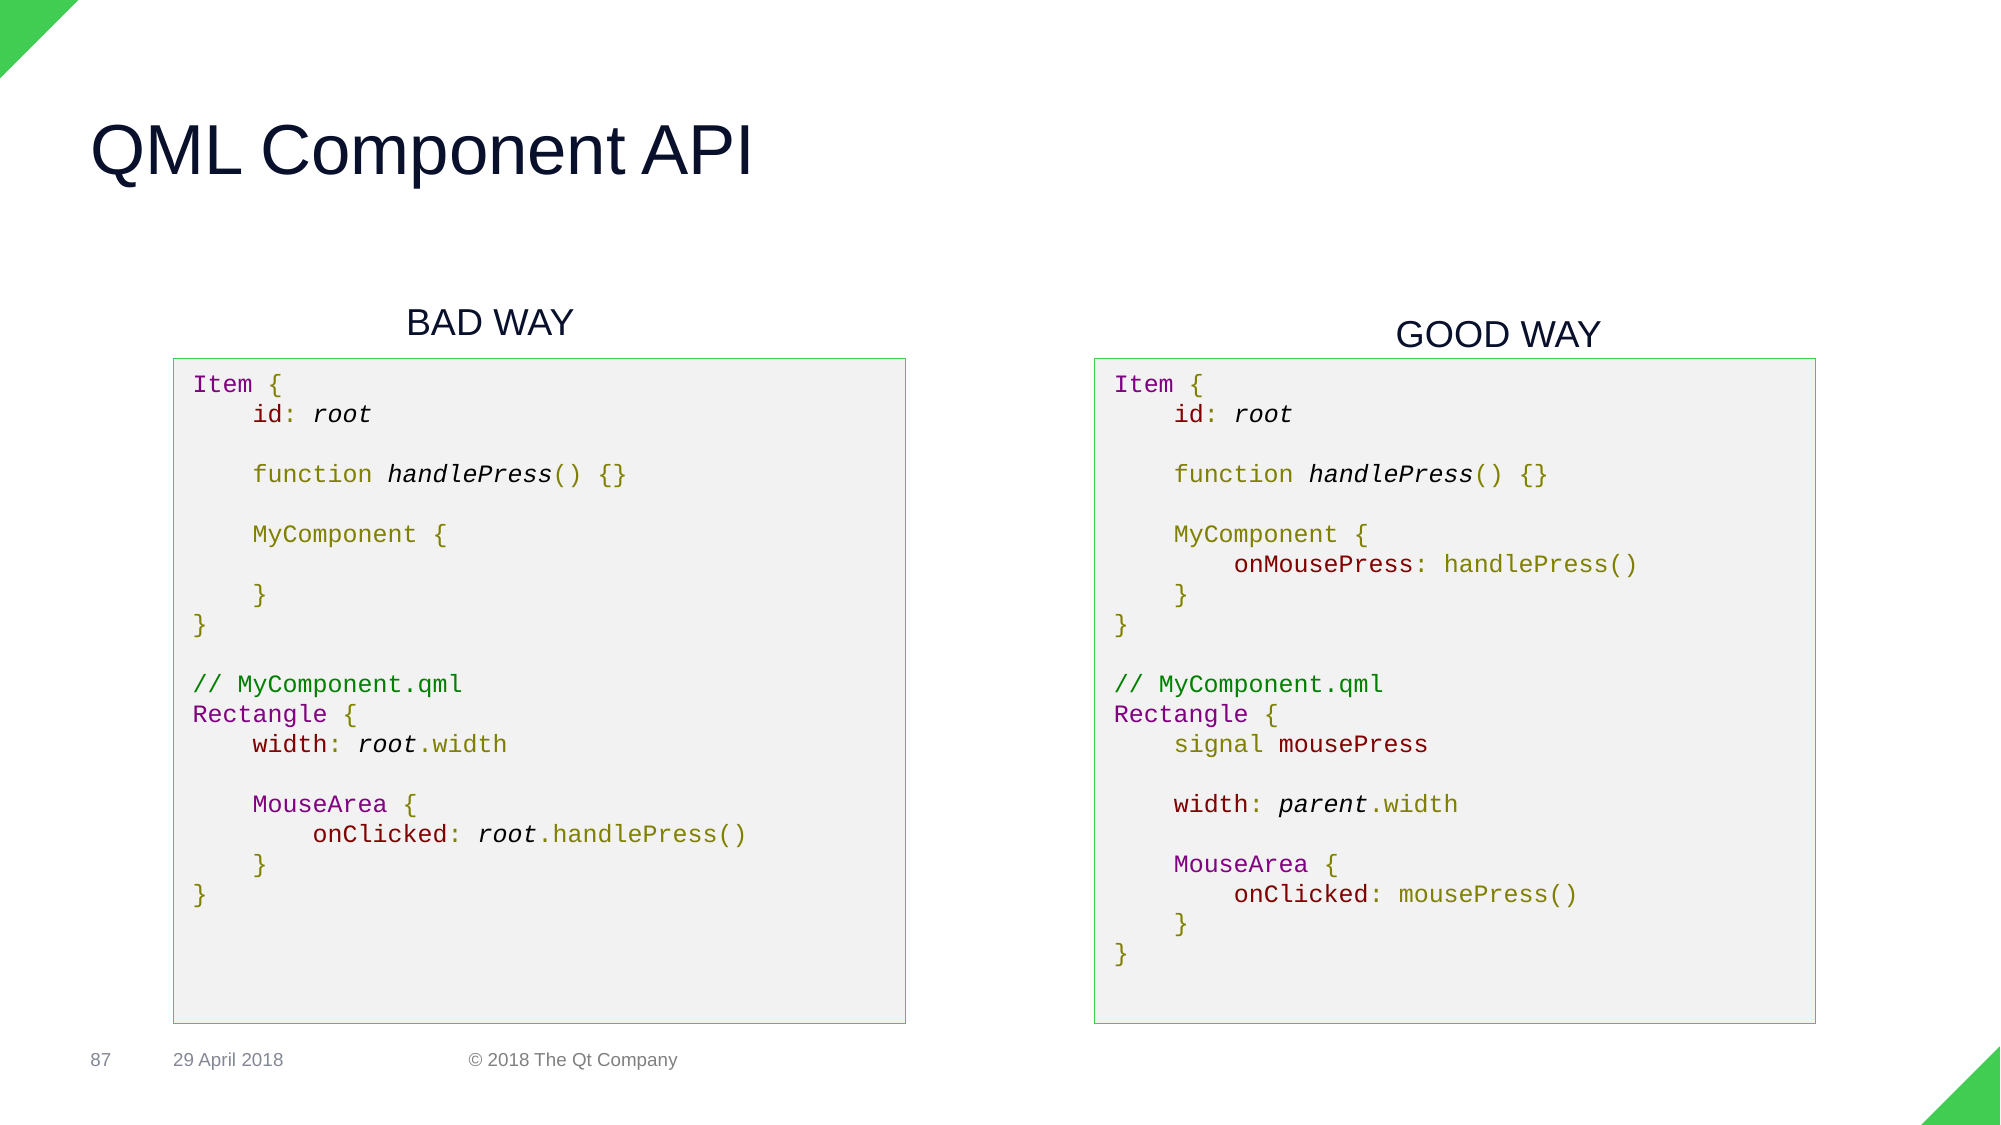

# QML Component API
BAD WAY
GOOD WAY
Item {
    id: root

    function handlePress() {}

    MyComponent {

    }
}

// MyComponent.qml
Rectangle {
    width: root.width

    MouseArea {
        onClicked: root.handlePress()
    }
}
Item {
    id: root

    function handlePress() {}

    MyComponent {
        onMousePress: handlePress()
    }
}

// MyComponent.qml
Rectangle {
    signal mousePress

    width: parent.width

    MouseArea {
        onClicked: mousePress()
    }
}
87
29 April 2018
© 2018 The Qt Company